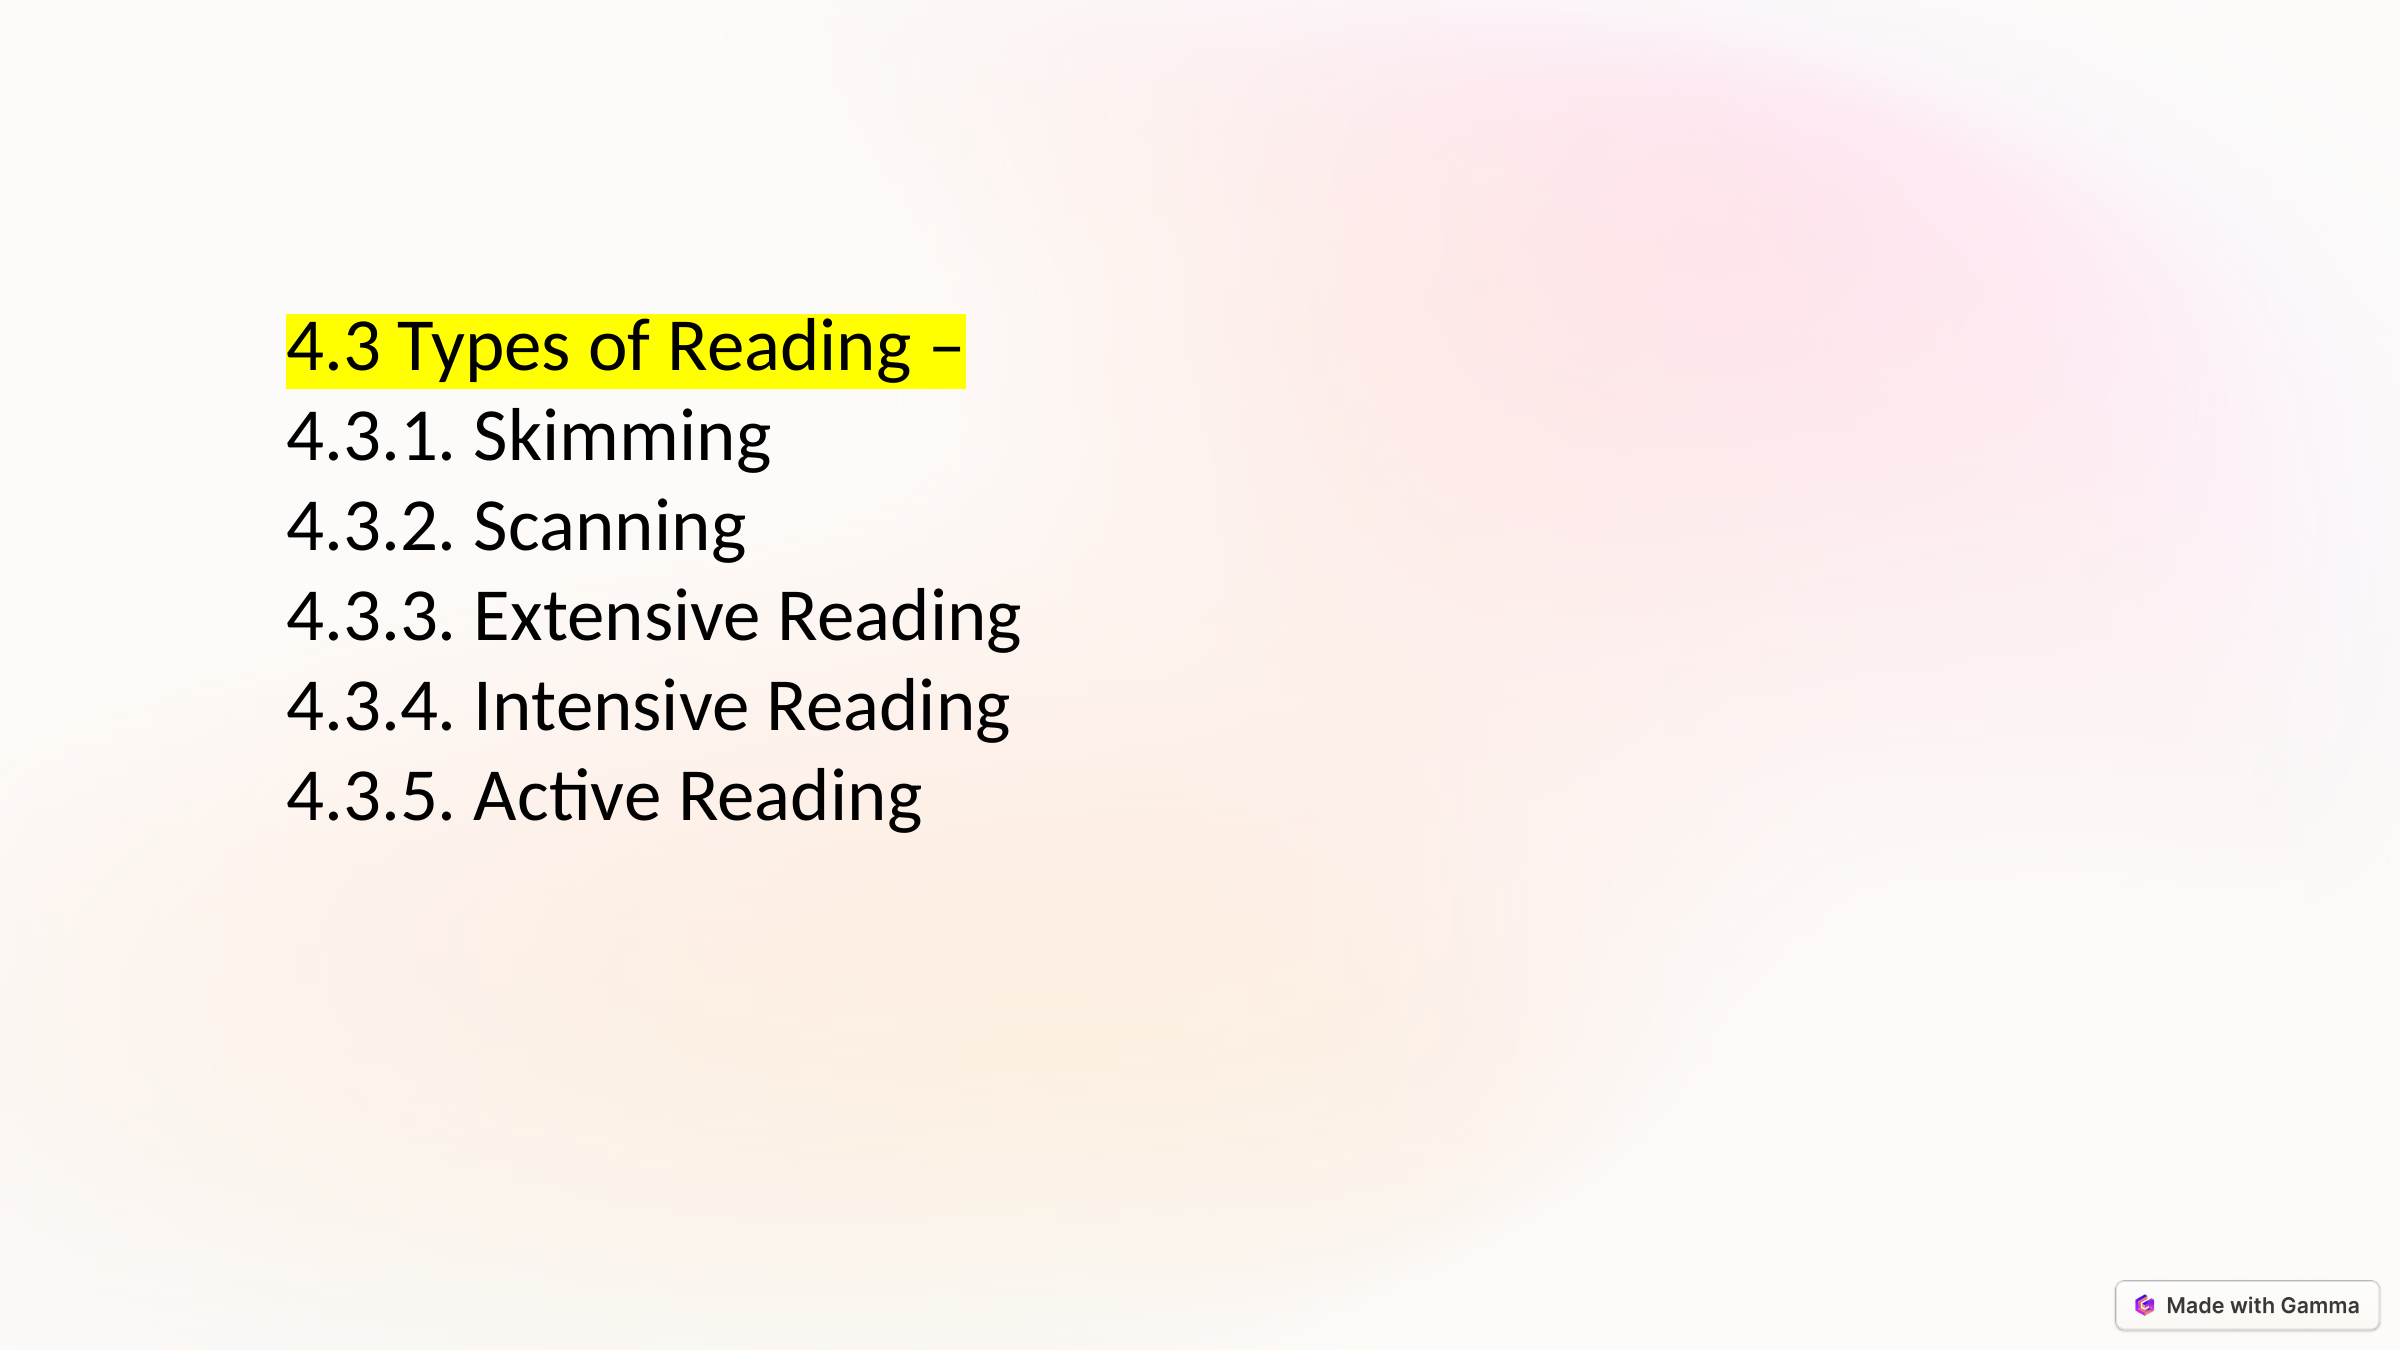

4.3 Types of Reading –
4.3.1. Skimming
4.3.2. Scanning
4.3.3. Extensive Reading
4.3.4. Intensive Reading
4.3.5. Active Reading